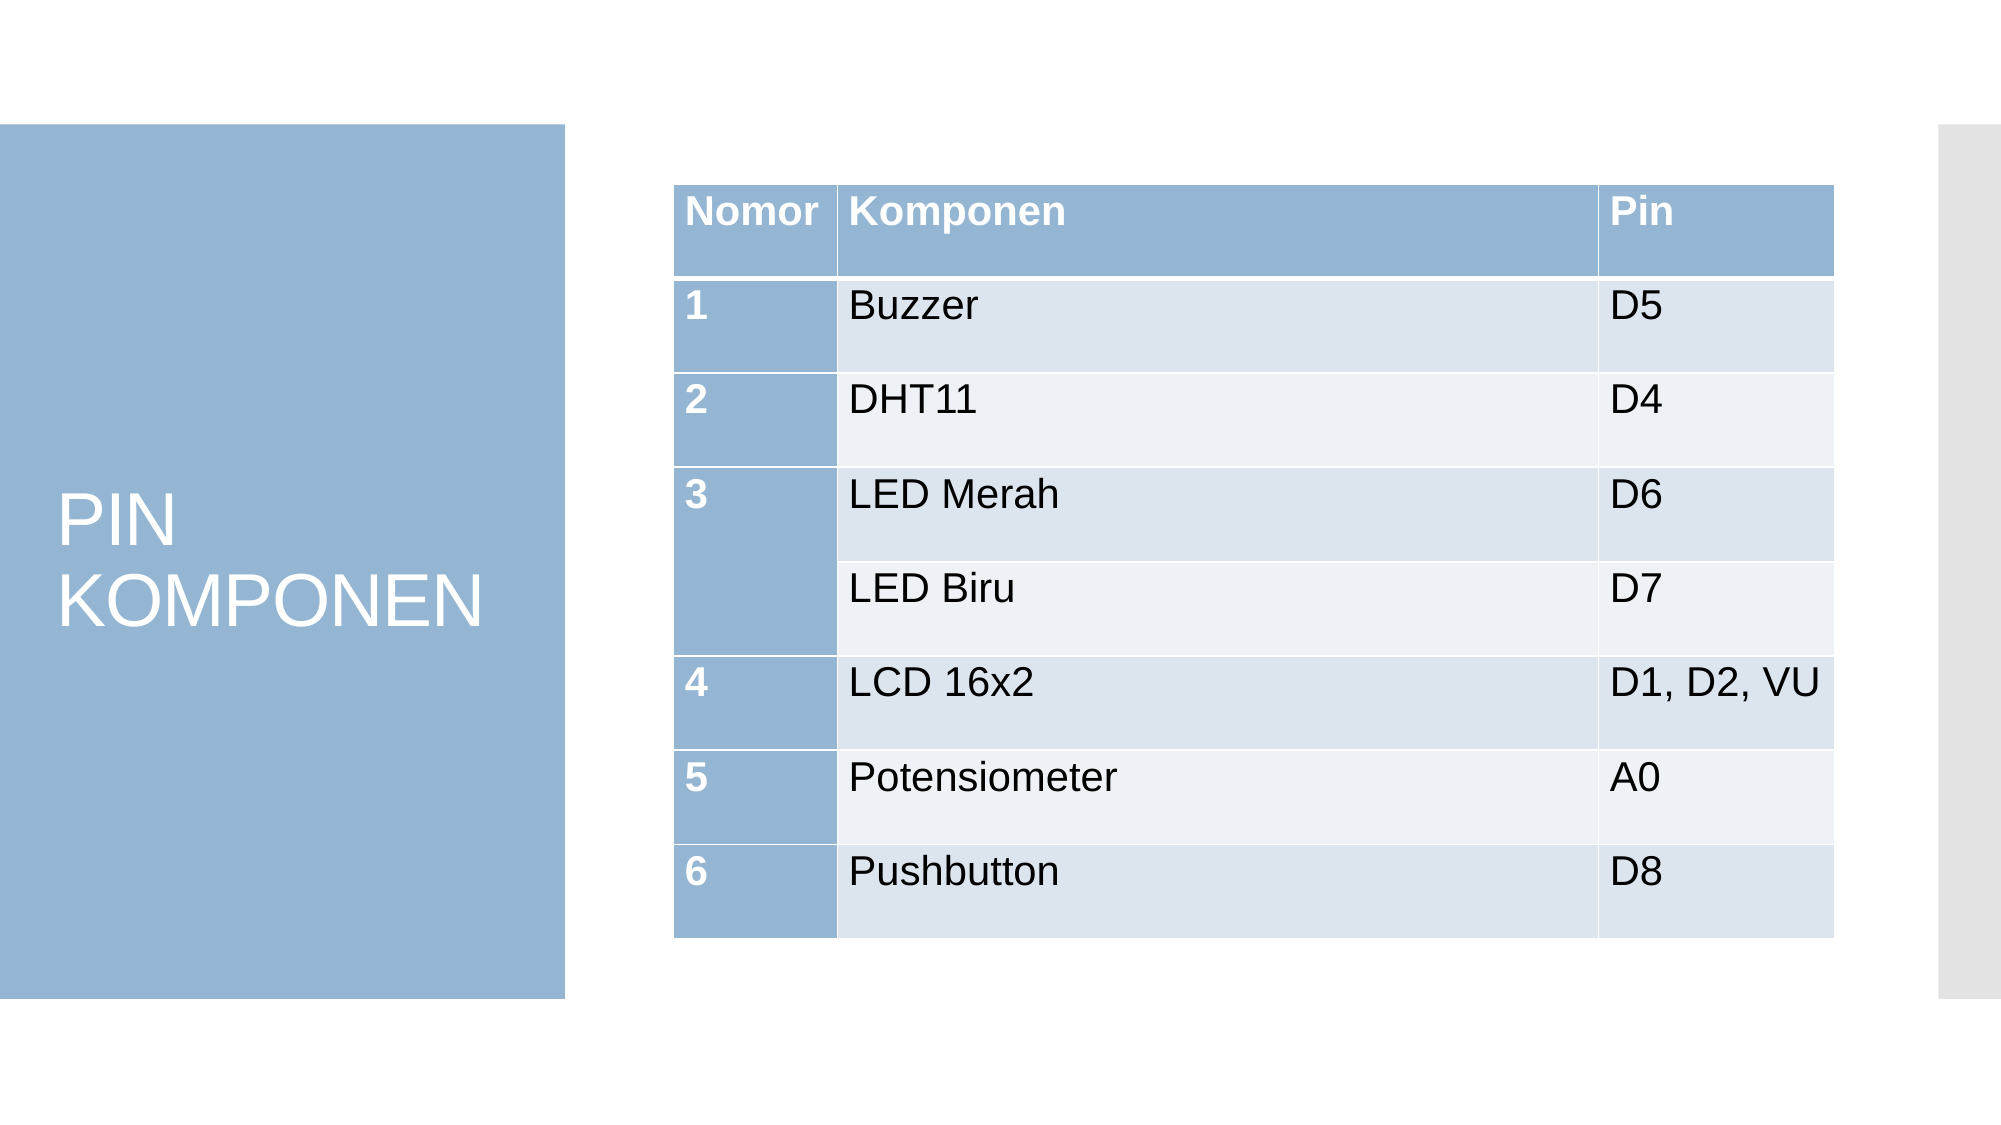

# PIN KOMPONEN
| Nomor | Komponen | Pin |
| --- | --- | --- |
| 1 | Buzzer | D5 |
| 2 | DHT11 | D4 |
| 3 | LED Merah | D6 |
|  | LED Biru | D7 |
| 4 | LCD 16x2 | D1, D2, VU |
| 5 | Potensiometer | A0 |
| 6 | Pushbutton | D8 |